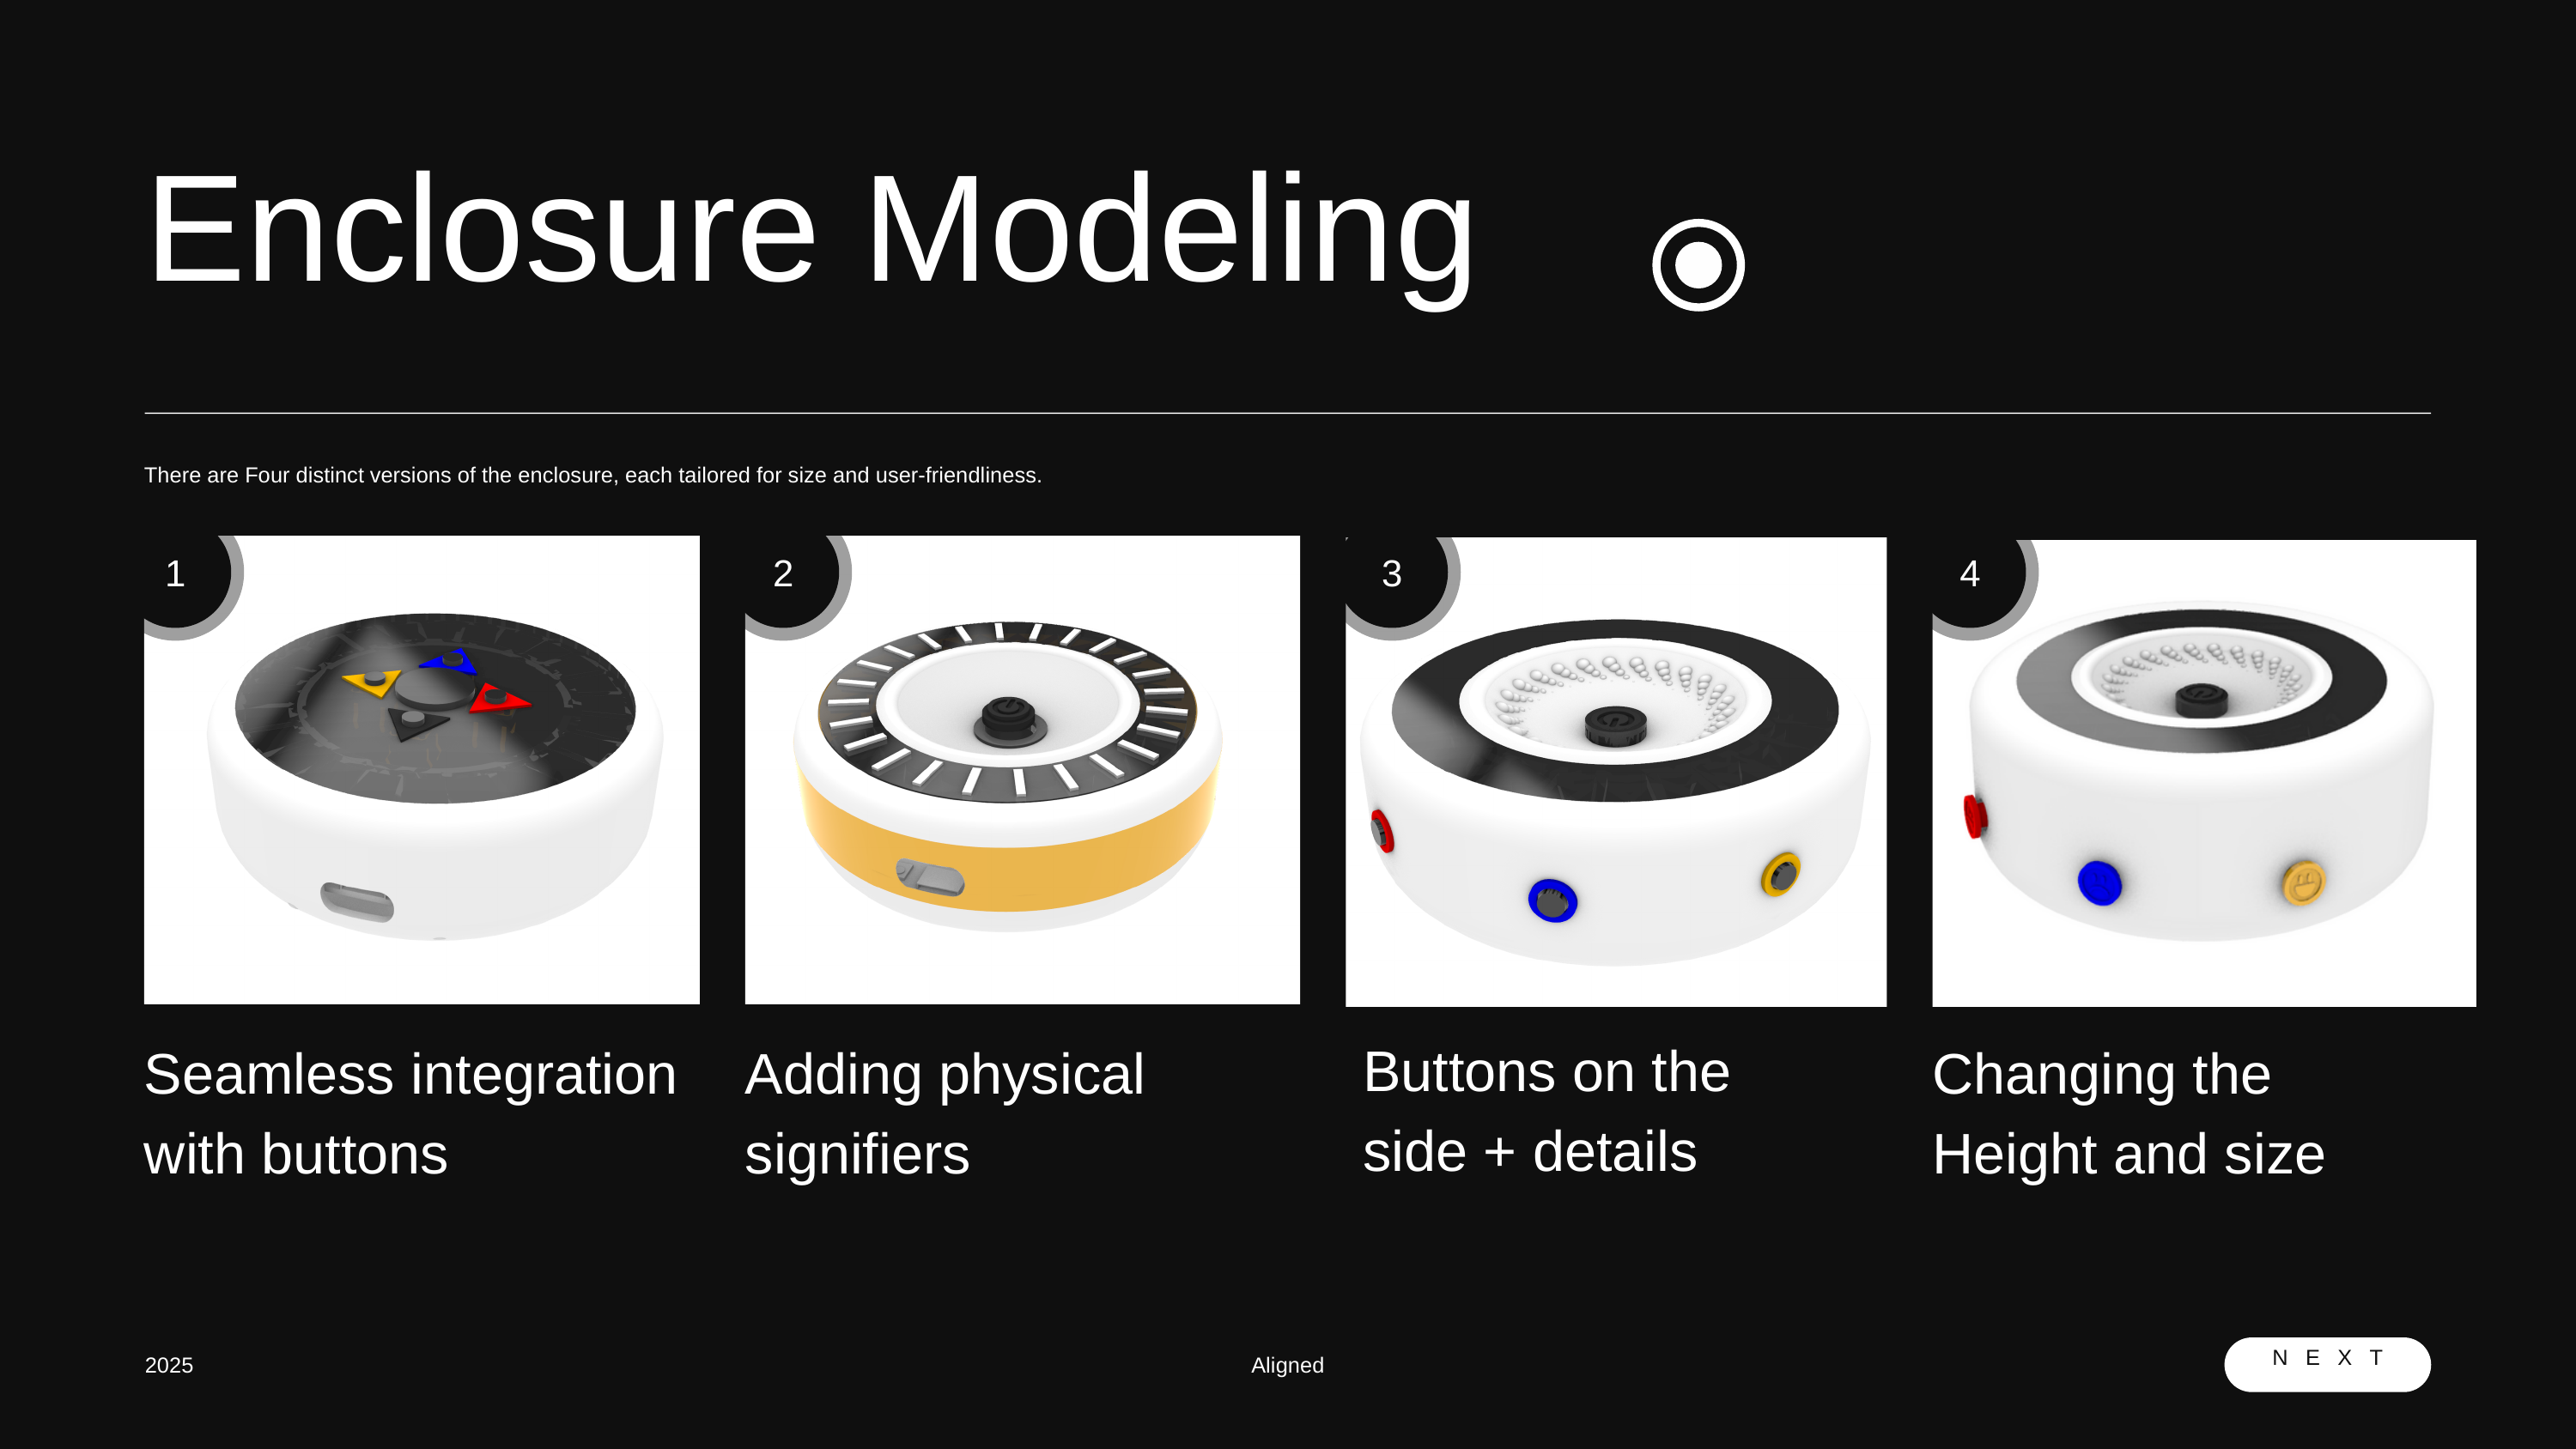

Enclosure Modeling

There are Four distinct versions of the enclosure, each tailored for size and user-friendliness.

1

2

3

4

Buttons on the side + details
Seamless integration with buttons
Adding physical signifiers
Changing the Height and size

NEXT
2025
Aligned